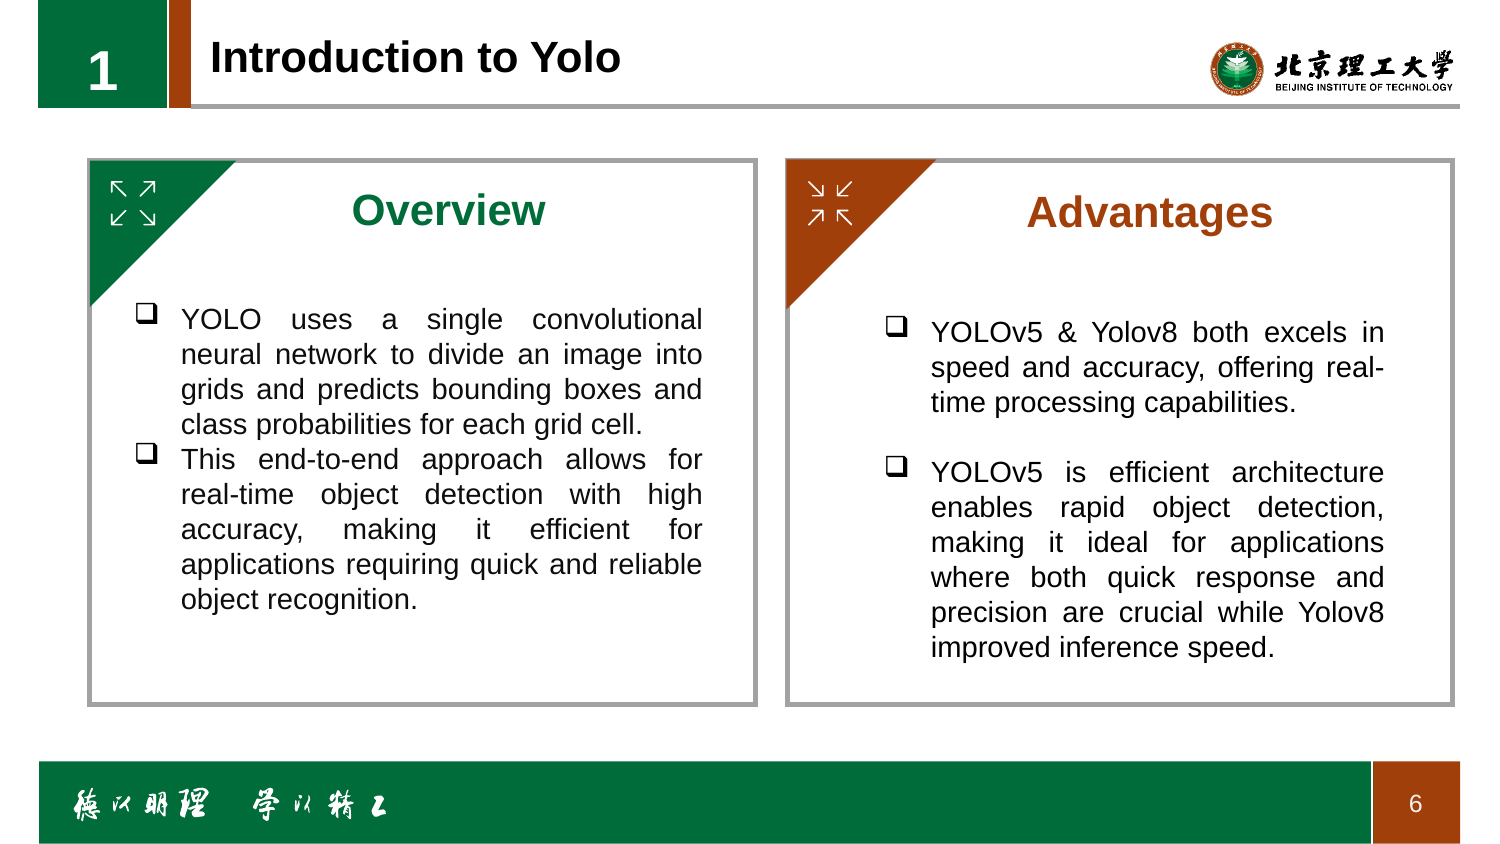

1
# Introduction to Yolo
Overview

Advantages

YOLO uses a single convolutional neural network to divide an image into grids and predicts bounding boxes and class probabilities for each grid cell.
This end-to-end approach allows for real-time object detection with high accuracy, making it efficient for applications requiring quick and reliable object recognition.
YOLOv5 & Yolov8 both excels in speed and accuracy, offering real-time processing capabilities.

YOLOv5 is efficient architecture enables rapid object detection, making it ideal for applications where both quick response and precision are crucial while Yolov8 improved inference speed.